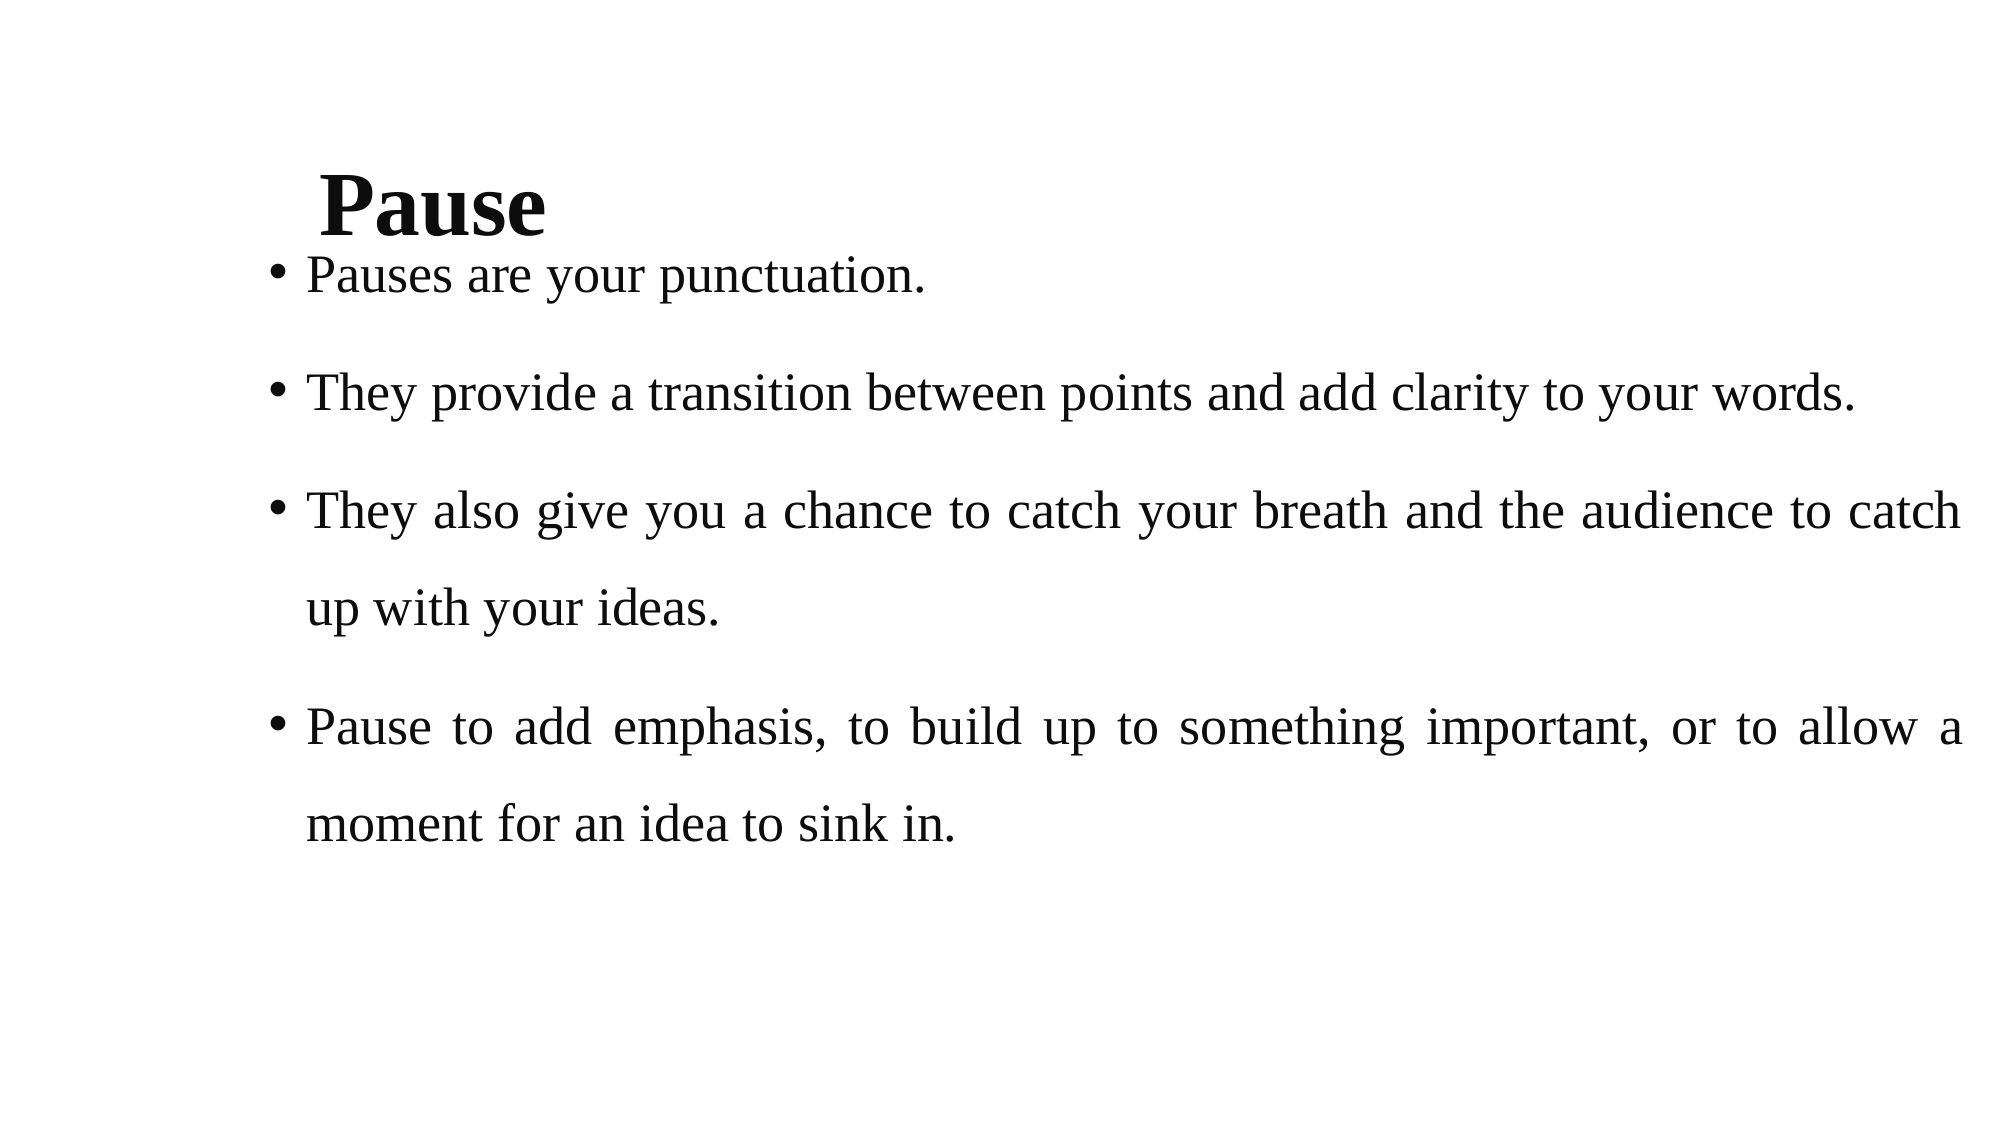

# Pause
Pauses are your punctuation.
They provide a transition between points and add clarity to your words.
They also give you a chance to catch your breath and the audience to catch up with your ideas.
Pause to add emphasis, to build up to something important, or to allow a moment for an idea to sink in.